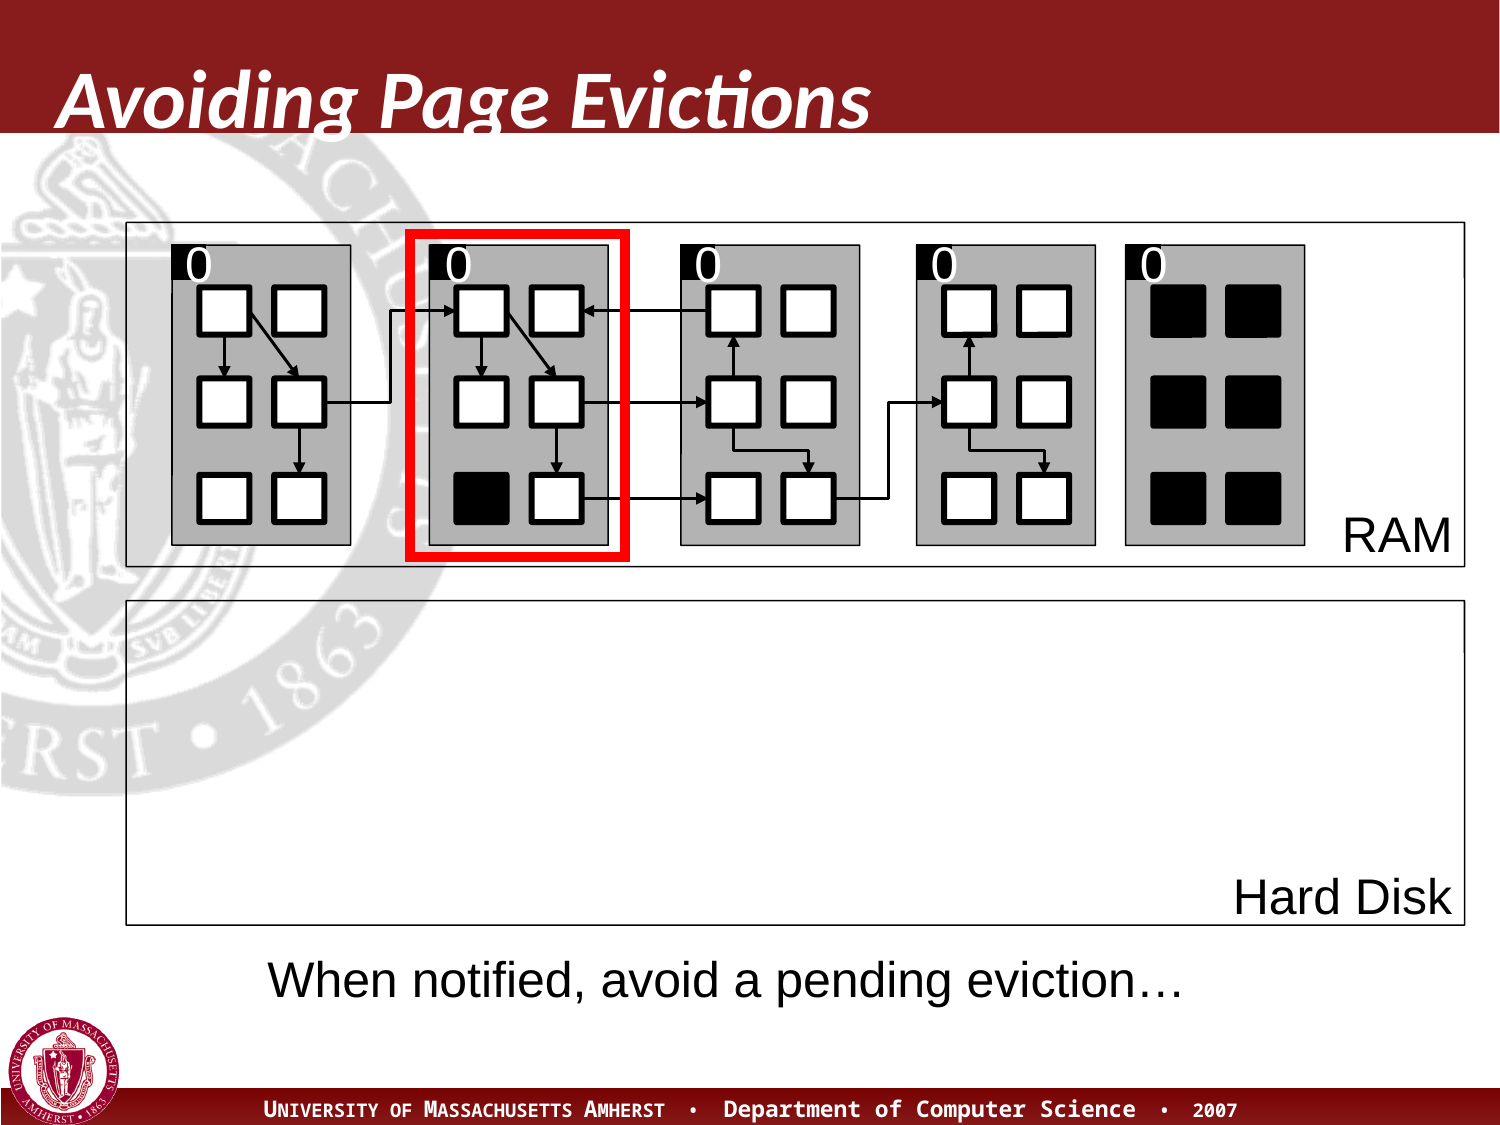

# Avoiding Page Evictions

0
0
0
0
0

RAM

Hard Disk
When notified, avoid a pending eviction…